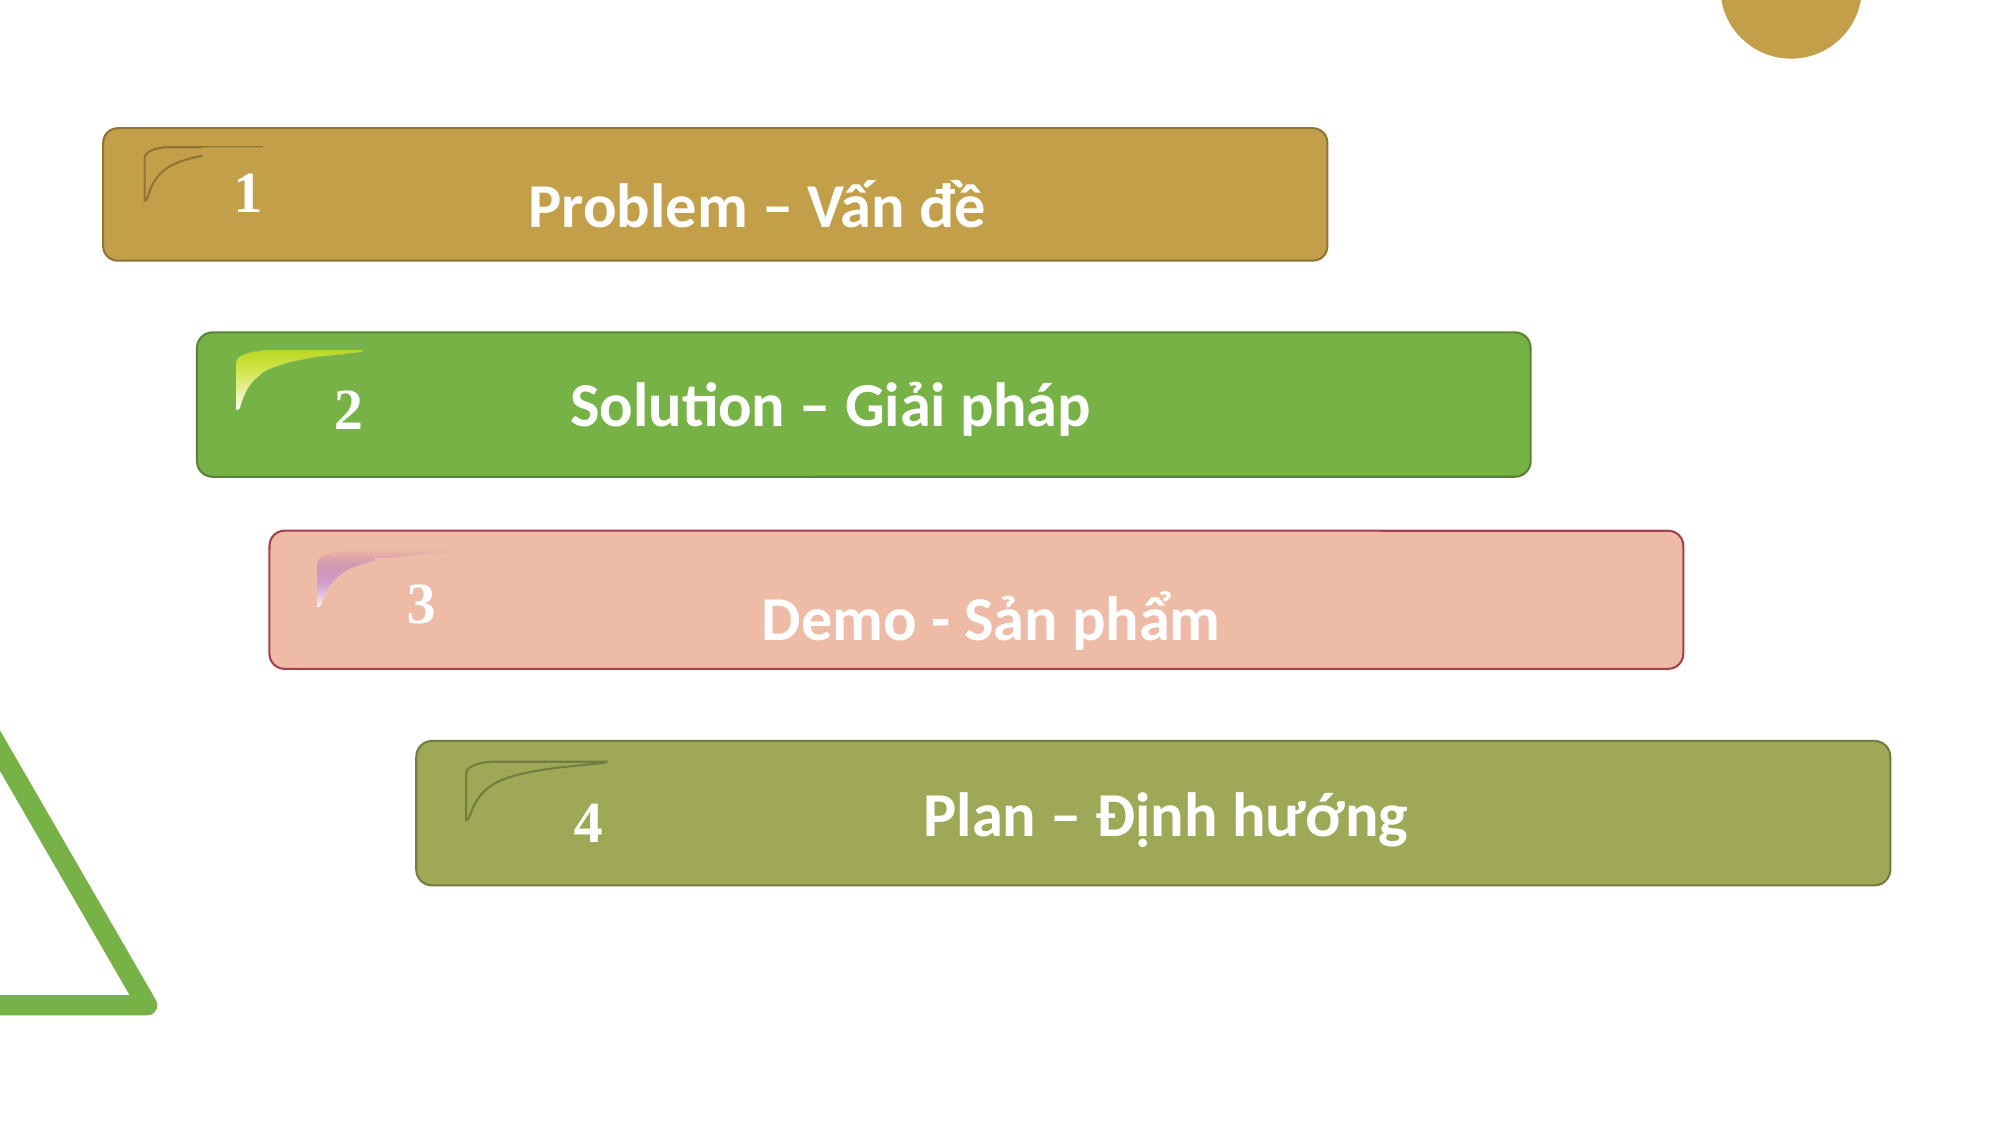

Problem – Vấn đề

1

Solution – Giải pháp
2

3
Demo - Sản phẩm

Plan – Định hướng

4